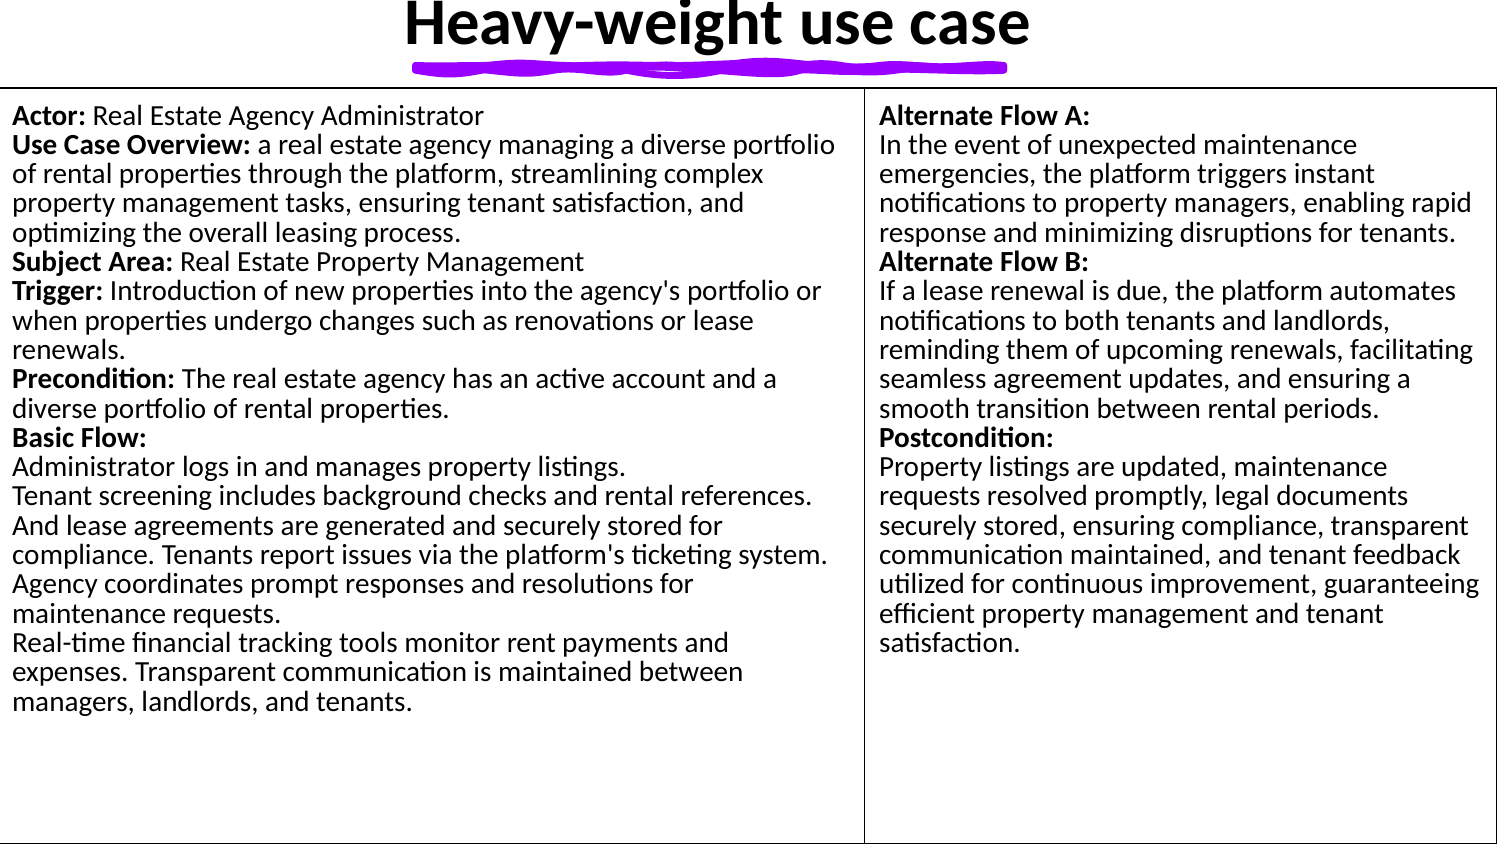

# Heavy-weight use case

| Actor: Real Estate Agency Administrator Use Case Overview: a real estate agency managing a diverse portfolio of rental properties through the platform, streamlining complex property management tasks, ensuring tenant satisfaction, and optimizing the overall leasing process. Subject Area: Real Estate Property Management Trigger: Introduction of new properties into the agency's portfolio or when properties undergo changes such as renovations or lease renewals. Precondition: The real estate agency has an active account and a diverse portfolio of rental properties. Basic Flow: Administrator logs in and manages property listings. Tenant screening includes background checks and rental references. And lease agreements are generated and securely stored for compliance. Tenants report issues via the platform's ticketing system. Agency coordinates prompt responses and resolutions for maintenance requests. Real-time financial tracking tools monitor rent payments and expenses. Transparent communication is maintained between managers, landlords, and tenants. | Alternate Flow A: In the event of unexpected maintenance emergencies, the platform triggers instant notifications to property managers, enabling rapid response and minimizing disruptions for tenants. Alternate Flow B: If a lease renewal is due, the platform automates notifications to both tenants and landlords, reminding them of upcoming renewals, facilitating seamless agreement updates, and ensuring a smooth transition between rental periods. Postcondition: Property listings are updated, maintenance requests resolved promptly, legal documents securely stored, ensuring compliance, transparent communication maintained, and tenant feedback utilized for continuous improvement, guaranteeing efficient property management and tenant satisfaction. |
| --- | --- |